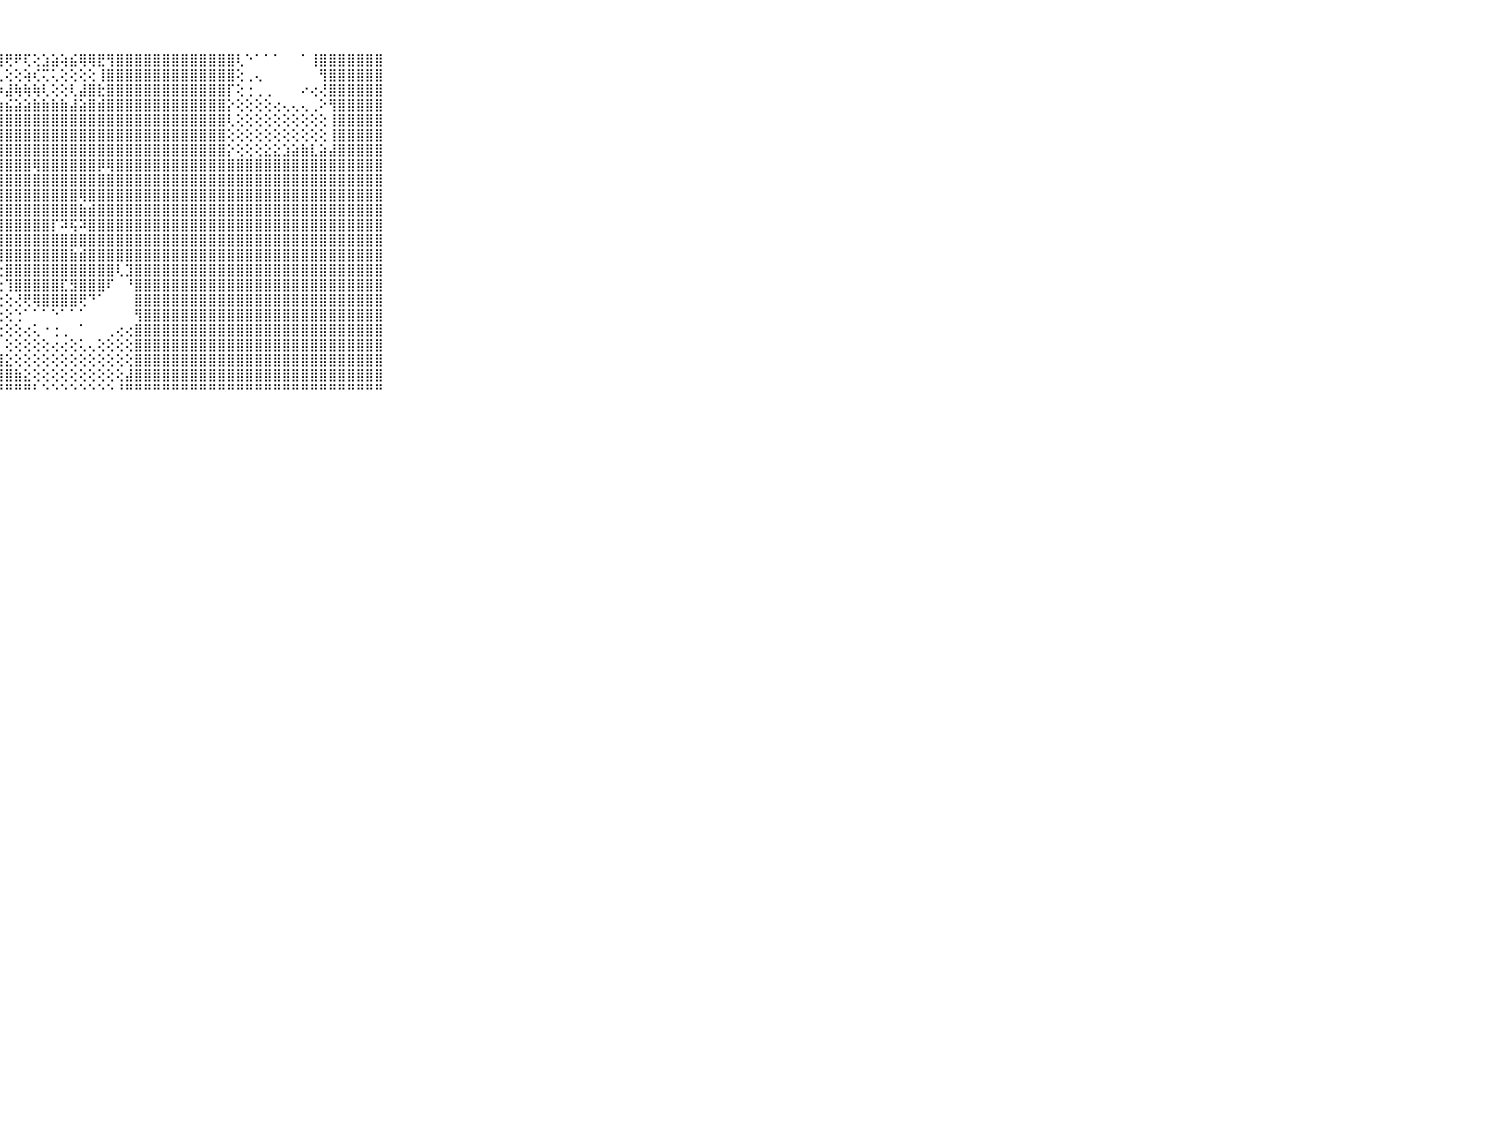

⠀⠀⠀⠀⠀⠀⠀⠀⠀⠀⠀⣿⣿⣿⣿⣿⣿⣿⣿⣿⣿⣿⣿⣿⣿⣿⣿⣿⢟⠟⢏⢕⣱⣵⢵⣮⢿⢿⣟⢻⣿⣿⣿⣿⣿⣿⣿⣿⣿⣿⣿⣿⣿⢇⠑⠁⠁⠁⠀⠀⠁⢸⣿⣿⣿⣿⣿⣿⣿⠀⠀⠀⠀⠀⠀⠀⠀⠀⠀⠀⠀
⠀⠀⠀⠀⠀⠀⠀⠀⠀⠀⠀⣿⣿⣿⣿⣿⣿⣿⣿⣿⣿⣿⣿⣿⣿⣿⡿⢇⢕⢕⢵⢎⢍⢅⢕⢕⢕⢕⢸⣿⣿⣿⣿⣿⣿⣿⣿⣿⣿⣿⣿⣿⣿⢕⢀⢄⠀⠀⠀⠀⠀⠀⢻⣿⣿⣿⣿⣿⣿⠀⠀⠀⠀⠀⠀⠀⠀⠀⠀⠀⠀
⠀⠀⠀⠀⠀⠀⠀⠀⠀⠀⠀⣿⣿⣿⣿⣿⣿⣿⣿⣿⣿⣿⣿⣿⣿⢟⣕⡱⣼⢷⢷⢷⢇⢕⢕⢇⣼⣿⣗⣿⣿⣿⣿⣿⣿⣿⣿⣿⣿⣿⣿⣿⡏⢕⢐⢀⢀⠀⠀⠀⠔⢔⢜⣿⣿⣿⣿⣿⣿⠀⠀⠀⠀⠀⠀⠀⠀⠀⠀⠀⠀
⠀⠀⠀⠀⠀⠀⠀⠀⠀⠀⠀⣿⣿⣿⣿⣿⣿⣿⣿⣿⣿⣿⣿⣿⡇⢱⣟⣵⣮⣵⣵⣷⣷⣷⣷⣼⣵⣿⣾⣿⣿⣿⣿⣿⣿⣿⣿⣿⣿⣿⣿⣿⡕⢕⢕⢕⢕⢔⢄⢄⢄⢀⠕⢻⣿⣿⣿⣿⣿⠀⠀⠀⠀⠀⠀⠀⠀⠀⠀⠀⠀
⠀⠀⠀⠀⠀⠀⠀⠀⠀⠀⠀⣿⣿⣿⣿⣿⣿⣿⣿⣿⣿⣿⣿⣿⣿⢕⢕⣾⣿⣿⣿⣿⣿⣿⣿⣿⣿⣿⣿⣿⣿⣿⣿⣿⣿⣿⣿⣿⣿⣿⣿⣿⢇⢕⢕⢕⢕⢕⢕⢕⢕⢕⢕⢸⣿⣿⣿⣿⣿⠀⠀⠀⠀⠀⠀⠀⠀⠀⠀⠀⠀
⠀⠀⠀⠀⠀⠀⠀⠀⠀⠀⠀⣿⣿⣿⣿⣿⣿⣿⣿⣿⣿⣿⣿⣿⡇⢱⣺⣿⣿⣿⣿⣿⣿⣿⣿⣿⣿⣿⣿⣿⣿⣿⣿⣿⣿⣿⣿⣿⣿⣿⣿⣿⢕⢕⢕⢕⢕⢕⢕⢕⢕⢕⢕⢸⣿⣿⣿⣿⣿⠀⠀⠀⠀⠀⠀⠀⠀⠀⠀⠀⠀
⠀⠀⠀⠀⠀⠀⠀⠀⠀⠀⠀⣿⣿⣿⣿⣿⣿⣿⣿⣿⣿⣿⣿⣿⡇⢕⣸⣿⣿⣿⣿⣿⣿⣿⣿⣿⣿⣿⣿⣿⣿⣿⣿⣿⣿⣿⣿⣿⣿⣿⣿⣿⡕⢕⢕⢕⣕⣕⣱⣵⣷⣇⣵⣼⣿⣿⣿⣿⣿⠀⠀⠀⠀⠀⠀⠀⠀⠀⠀⠀⠀
⠀⠀⠀⠀⠀⠀⠀⠀⠀⠀⠀⣿⣿⣿⣿⣿⣿⣿⣿⣿⣿⣿⣿⣿⣿⢕⢹⣿⣿⣿⣿⢿⣿⣿⣿⣿⣿⣿⡿⢿⣿⣿⣿⣿⣿⣿⣿⣿⣿⣿⣿⣿⣿⣿⣿⣿⣿⣿⣿⣿⣿⣿⣿⣿⣿⣿⣿⣿⣿⠀⠀⠀⠀⠀⠀⠀⠀⠀⠀⠀⠀
⠀⠀⠀⠀⠀⠀⠀⠀⠀⠀⠀⣿⣿⣿⣿⣿⣿⣿⣿⣿⣿⣿⣿⣿⣿⣇⣼⣿⣿⣿⣿⣿⣿⣿⣿⣿⣿⣿⣿⣿⣿⣿⣿⣿⣿⣿⣿⣿⣿⣿⣿⣿⣿⣿⣿⣿⣿⣿⣿⣿⣿⣿⣿⣿⣿⣿⣿⣿⣿⠀⠀⠀⠀⠀⠀⠀⠀⠀⠀⠀⠀
⠀⠀⠀⠀⠀⠀⠀⠀⠀⠀⠀⣿⣿⣿⣿⣿⣿⣿⣿⣿⣿⣿⣿⣿⣿⣿⣿⣿⣿⣿⣿⣿⣿⣿⣿⣿⢿⣿⣿⣿⣿⣿⣿⣿⣿⣿⣿⣿⣿⣿⣿⣿⣿⣿⣿⣿⣿⣿⣿⣿⣿⣿⣿⣿⣿⣿⣿⣿⣿⠀⠀⠀⠀⠀⠀⠀⠀⠀⠀⠀⠀
⠀⠀⠀⠀⠀⠀⠀⠀⠀⠀⠀⣿⣿⣿⣿⣿⣿⣿⣿⣿⣿⣿⣿⣿⣿⣿⣿⣿⣿⣿⣿⣿⣿⣿⣿⣿⣷⣾⣿⣿⣿⣿⣿⣿⣿⣿⣿⣿⣿⣿⣿⣿⣿⣿⣿⣿⣿⣿⣿⣿⣿⣿⣿⣿⣿⣿⣿⣿⣿⠀⠀⠀⠀⠀⠀⠀⠀⠀⠀⠀⠀
⠀⠀⠀⠀⠀⠀⠀⠀⠀⠀⠀⣿⣿⣿⣿⣿⣿⣿⣿⣿⣿⣿⣿⣿⣿⣿⣿⣿⣿⣿⣿⣿⣿⡏⠽⢯⠽⣿⣿⣿⣿⣿⣿⣿⣿⣿⣿⣿⣿⣿⣿⣿⣿⣿⣿⣿⣿⣿⣿⣿⣿⣿⣿⣿⣿⣿⣿⣿⣿⠀⠀⠀⠀⠀⠀⠀⠀⠀⠀⠀⠀
⠀⠀⠀⠀⠀⠀⠀⠀⠀⠀⠀⣿⣿⣿⣿⣿⣿⣿⣿⣿⣿⣿⣿⣿⣿⣿⣿⣿⣿⣿⣿⣿⣿⣿⣿⣿⣿⣿⣿⣿⣿⣿⣿⣿⣿⣿⣿⣿⣿⣿⣿⣿⣿⣿⣿⣿⣿⣿⣿⣿⣿⣿⣿⣿⣿⣿⣿⣿⣿⠀⠀⠀⠀⠀⠀⠀⠀⠀⠀⠀⠀
⠀⠀⠀⠀⠀⠀⠀⠀⠀⠀⠀⣿⣿⣿⣿⣿⣿⣿⣿⣿⣿⣿⣿⣿⣿⣿⣿⣿⣿⣿⣿⣿⣿⣿⣿⣷⣾⣿⣿⣿⣿⣿⣿⣿⣿⣿⣿⣿⣿⣿⣿⣿⣿⣿⣿⣿⣿⣿⣿⣿⣿⣿⣿⣿⣿⣿⣿⣿⣿⠀⠀⠀⠀⠀⠀⠀⠀⠀⠀⠀⠀
⠀⠀⠀⠀⠀⠀⠀⠀⠀⠀⠀⣿⣿⣿⣿⣿⣿⣿⣿⣿⣿⣿⣿⣿⣿⣿⡟⢕⣿⣿⣿⣿⣿⣿⣿⣿⣿⣿⣿⣿⢇⣹⣿⣿⣿⣿⣿⣿⣿⣿⣿⣿⣿⣿⣿⣿⣿⣿⣿⣿⣿⣿⣿⣿⣿⣿⣿⣿⣿⠀⠀⠀⠀⠀⠀⠀⠀⠀⠀⠀⠀
⠀⠀⠀⠀⠀⠀⠀⠀⠀⠀⠀⣿⣿⣿⣿⣿⣿⣿⣿⣿⣿⣿⣿⣿⣿⣿⡕⢕⢹⣿⣿⣿⣿⣿⣏⣻⣿⣿⣿⠏⠀⠘⣿⣿⣿⣿⣿⣿⣿⣿⣿⣿⣿⣿⣿⣿⣿⣿⣿⣿⣿⣿⣿⣿⣿⣿⣿⣿⣿⠀⠀⠀⠀⠀⠀⠀⠀⠀⠀⠀⠀
⠀⠀⠀⠀⠀⠀⠀⠀⠀⠀⠀⣿⣿⣿⣿⣿⣿⣿⣿⣿⣿⣿⣿⣿⣿⣿⡇⢕⢕⢜⢟⢿⣿⣿⣿⣿⢟⠙⠁⠀⠀⠀⣿⣿⣿⣿⣿⣿⣿⣿⣿⣿⣿⣿⣿⣿⣿⣿⣿⣿⣿⣿⣿⣿⣿⣿⣿⣿⣿⠀⠀⠀⠀⠀⠀⠀⠀⠀⠀⠀⠀
⠀⠀⠀⠀⠀⠀⠀⠀⠀⠀⠀⣿⣿⣿⣿⣿⣿⣿⣿⣿⣿⣿⣿⣿⣿⣿⢇⢕⢕⢑⠁⠁⠁⠑⠁⠁⠁⠀⠀⠀⠀⠀⢻⣿⣿⣿⣿⣿⣿⣿⣿⣿⣿⣿⣿⣿⣿⣿⣿⣿⣿⣿⣿⣿⣿⣿⣿⣿⣿⠀⠀⠀⠀⠀⠀⠀⠀⠀⠀⠀⠀
⠀⠀⠀⠀⠀⠀⠀⠀⠀⠀⠀⣿⣿⣿⣿⣿⣿⣿⣿⣿⣿⣿⣿⣿⣿⣿⣇⢕⢕⢕⢔⢅⠐⢐⢀⠀⠁⠀⠀⢀⢔⢔⣿⣿⣿⣿⣿⣿⣿⣿⣿⣿⣿⣿⣿⣿⣿⣿⣿⣿⣿⣿⣿⣿⣿⣿⣿⣿⣿⠀⠀⠀⠀⠀⠀⠀⠀⠀⠀⠀⠀
⠀⠀⠀⠀⠀⠀⠀⠀⠀⠀⠀⣿⣿⣿⣿⣿⣿⣿⣿⣿⣿⣿⣿⣿⣿⣿⣿⡇⢕⢕⢕⢕⢕⢔⢔⢕⢅⢄⢕⢕⢕⢕⣿⣿⣿⣿⣿⣿⣿⣿⣿⣿⣿⣿⣿⣿⣿⣿⣿⣿⣿⣿⣿⣿⣿⣿⣿⣿⣿⠀⠀⠀⠀⠀⠀⠀⠀⠀⠀⠀⠀
⠀⠀⠀⠀⠀⠀⠀⠀⠀⠀⠀⣿⣿⣿⣿⣿⣿⣿⣿⣿⣿⣿⣿⣿⣿⣿⣿⣿⣕⢕⢕⢕⢕⢕⢕⢕⢕⢕⢕⢕⢕⢕⣿⣿⣿⣿⣿⣿⣿⣿⣿⣿⣿⣿⣿⣿⣿⣿⣿⣿⣿⣿⣿⣿⣿⣿⣿⣿⣿⠀⠀⠀⠀⠀⠀⠀⠀⠀⠀⠀⠀
⠀⠀⠀⠀⠀⠀⠀⠀⠀⠀⠀⣿⣿⣿⣿⣿⣿⣿⣿⣿⣿⣿⣿⣿⣿⣿⣿⣿⣿⣷⣕⢕⢕⢕⢕⢕⢕⢕⢕⢕⢕⣼⣿⣿⣿⣿⣿⣿⣿⣿⣿⣿⣿⣿⣿⣿⣿⣿⣿⣿⣿⣿⣿⣿⣿⣿⣿⣿⣿⠀⠀⠀⠀⠀⠀⠀⠀⠀⠀⠀⠀
⠀⠀⠀⠀⠀⠀⠀⠀⠀⠀⠀⠛⠛⠛⠛⠛⠛⠛⠛⠛⠛⠛⠛⠛⠛⠛⠛⠛⠛⠛⠛⠃⠑⠑⠑⠑⠑⠑⠑⠑⠘⠛⠛⠛⠛⠛⠛⠛⠛⠛⠛⠛⠛⠛⠛⠛⠛⠛⠛⠛⠛⠛⠛⠛⠛⠛⠛⠛⠛⠀⠀⠀⠀⠀⠀⠀⠀⠀⠀⠀⠀